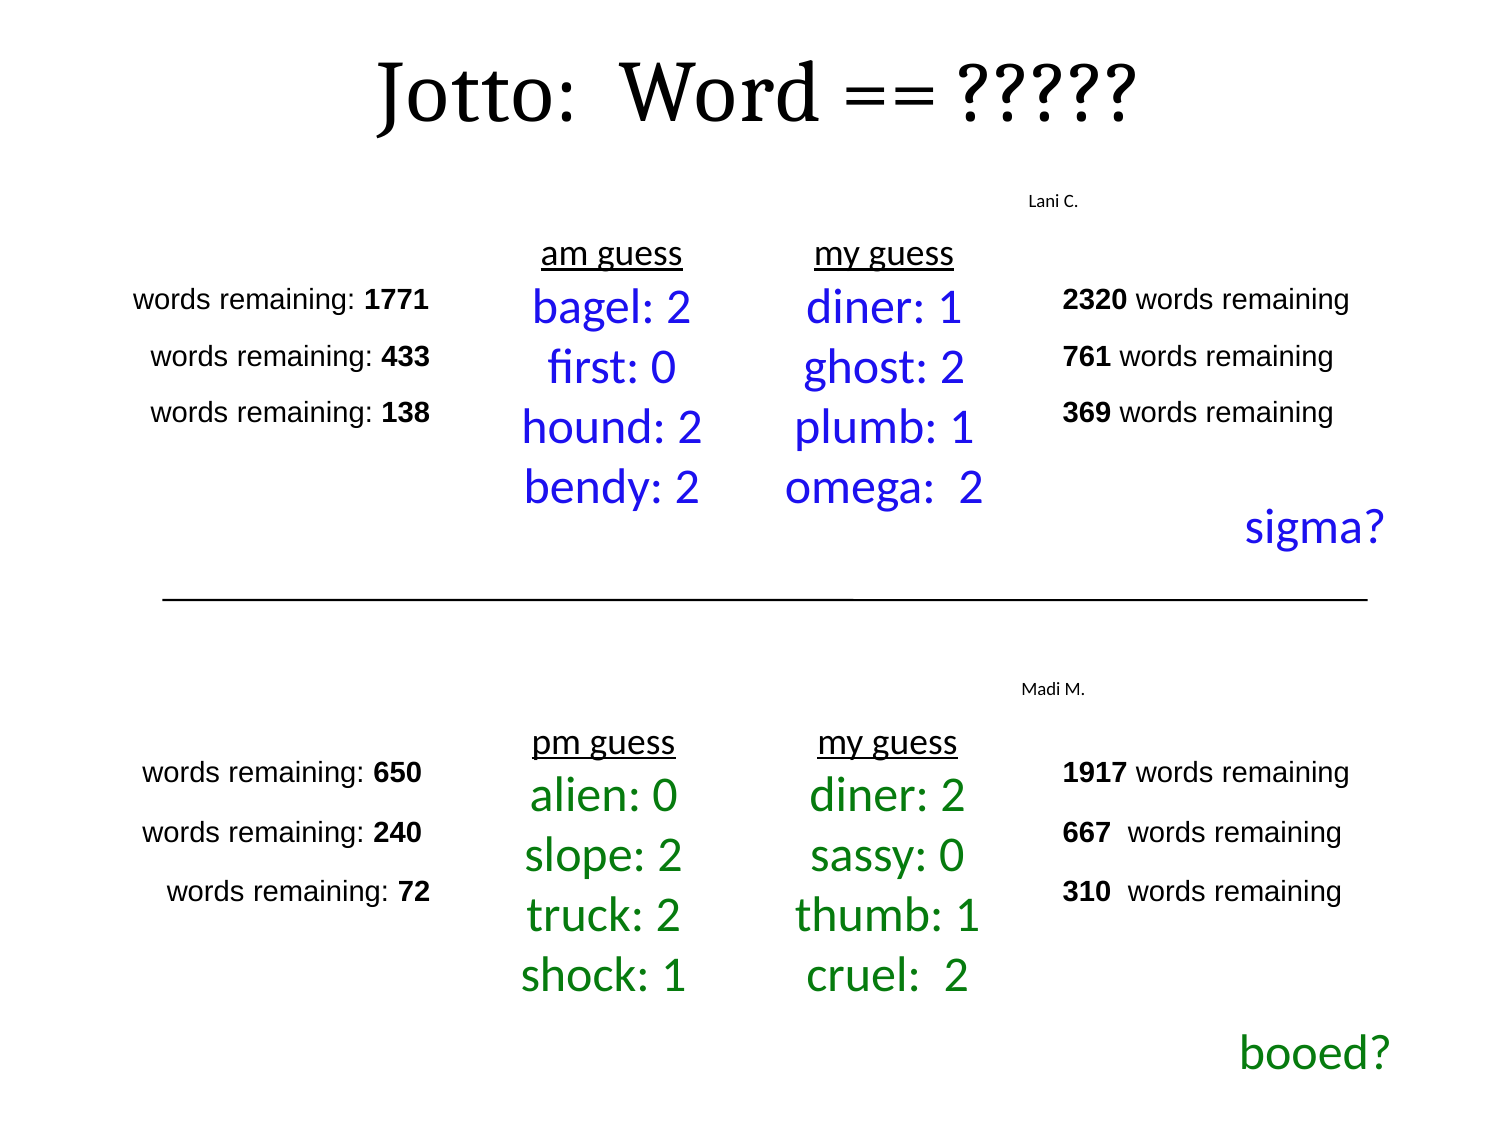

Jotto:  Word == ?????
Lani C.
am guess
bagel: 2
first: 0
hound: 2
bendy: 2
my guess
diner: 1
ghost: 2
plumb: 1
omega:  2
words remaining: 1771
2320 words remaining
words remaining: 433
761 words remaining
words remaining: 138
369 words remaining
sigma?

Madi M.
pm guess
alien: 0
slope: 2
truck: 2
shock: 1
my guess
diner: 2
sassy: 0
thumb: 1
cruel:  2
words remaining: 650
1917 words remaining
words remaining: 240
667  words remaining
words remaining: 72
310  words remaining
booed?